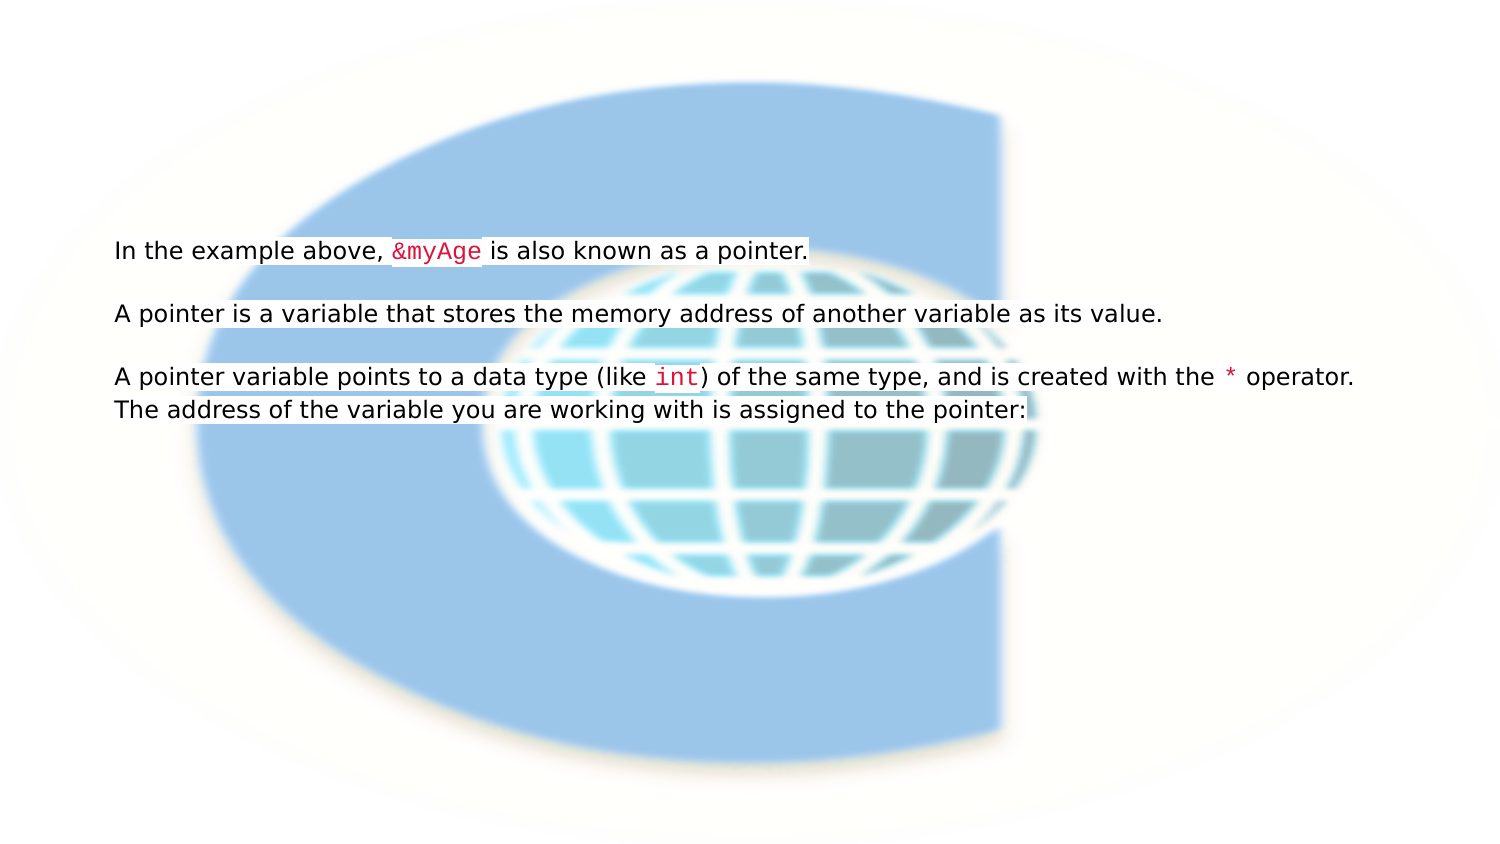

#
In the example above, &myAge is also known as a pointer.
A pointer is a variable that stores the memory address of another variable as its value.
A pointer variable points to a data type (like int) of the same type, and is created with the * operator. The address of the variable you are working with is assigned to the pointer: